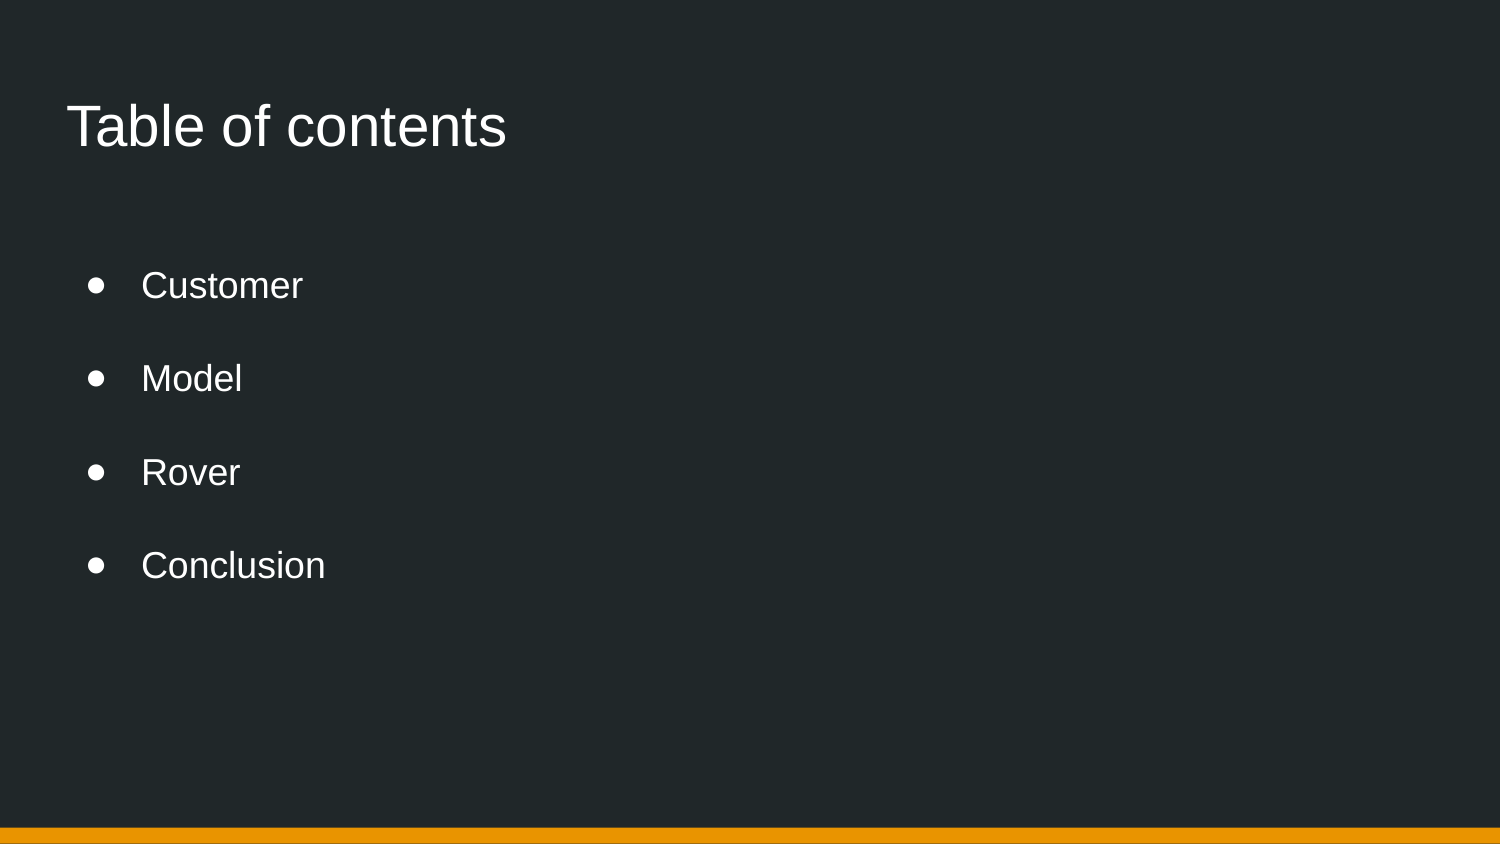

# Table of contents
Customer
Model
Rover
Conclusion